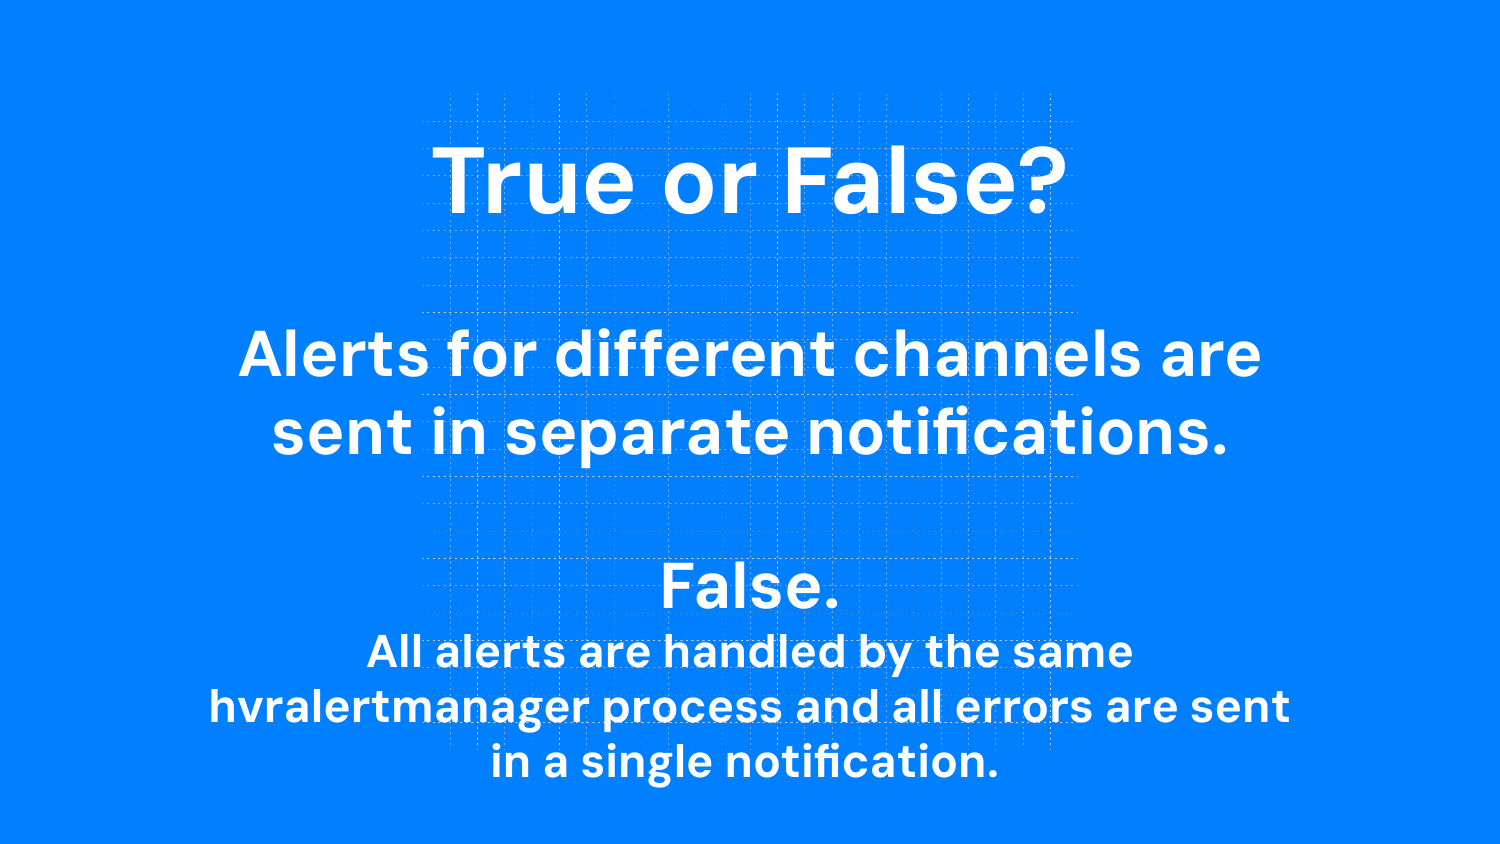

# True or False? Alerts for different channels are sent in separate notifications.
False.
All alerts are handled by the same hvralertmanager process and all errors are sent in a single notification.